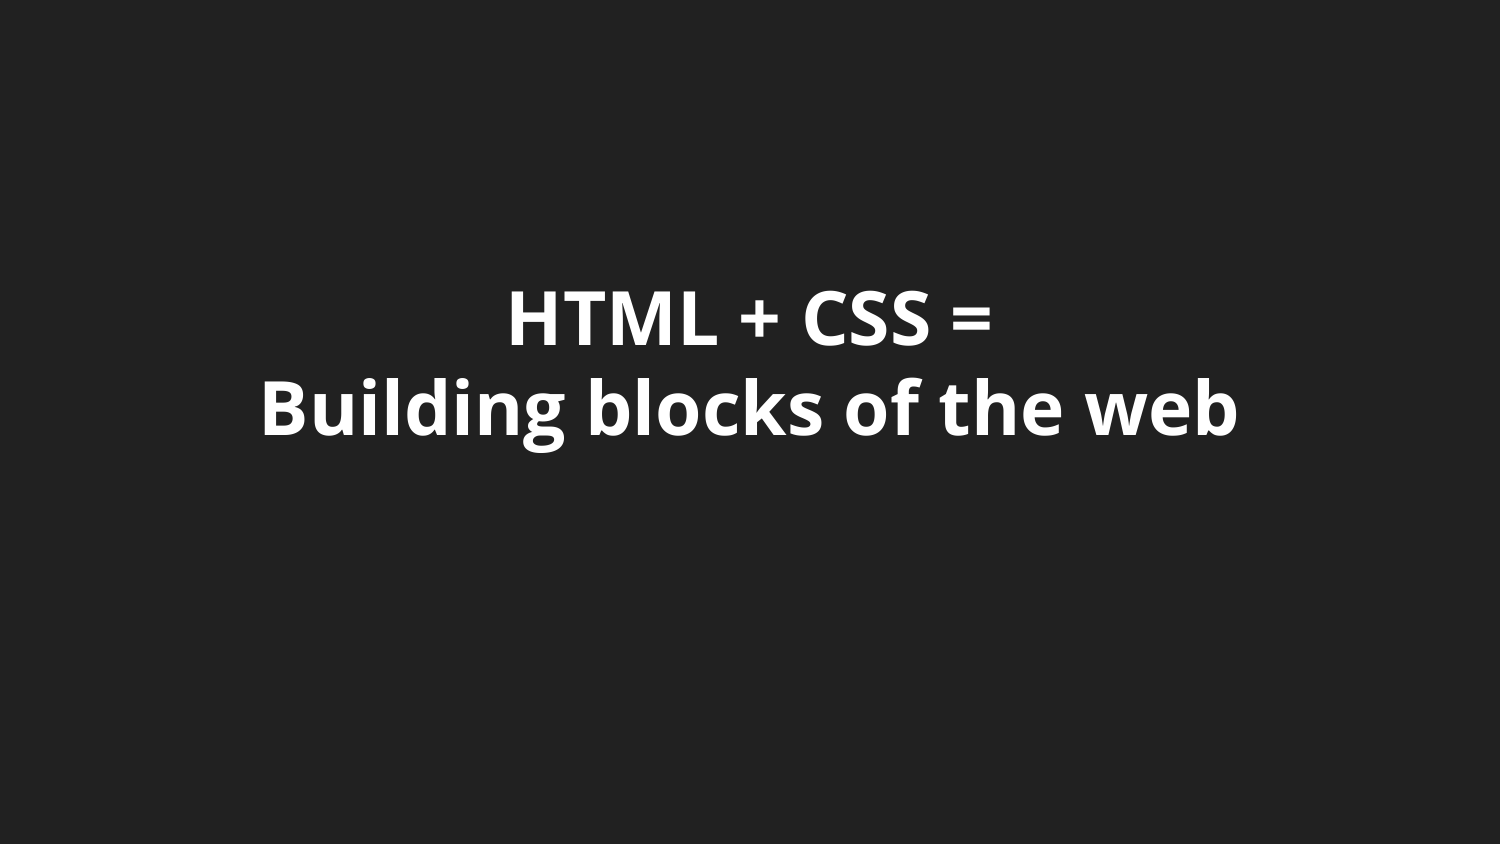

# HTML + CSS =
Building blocks of the web